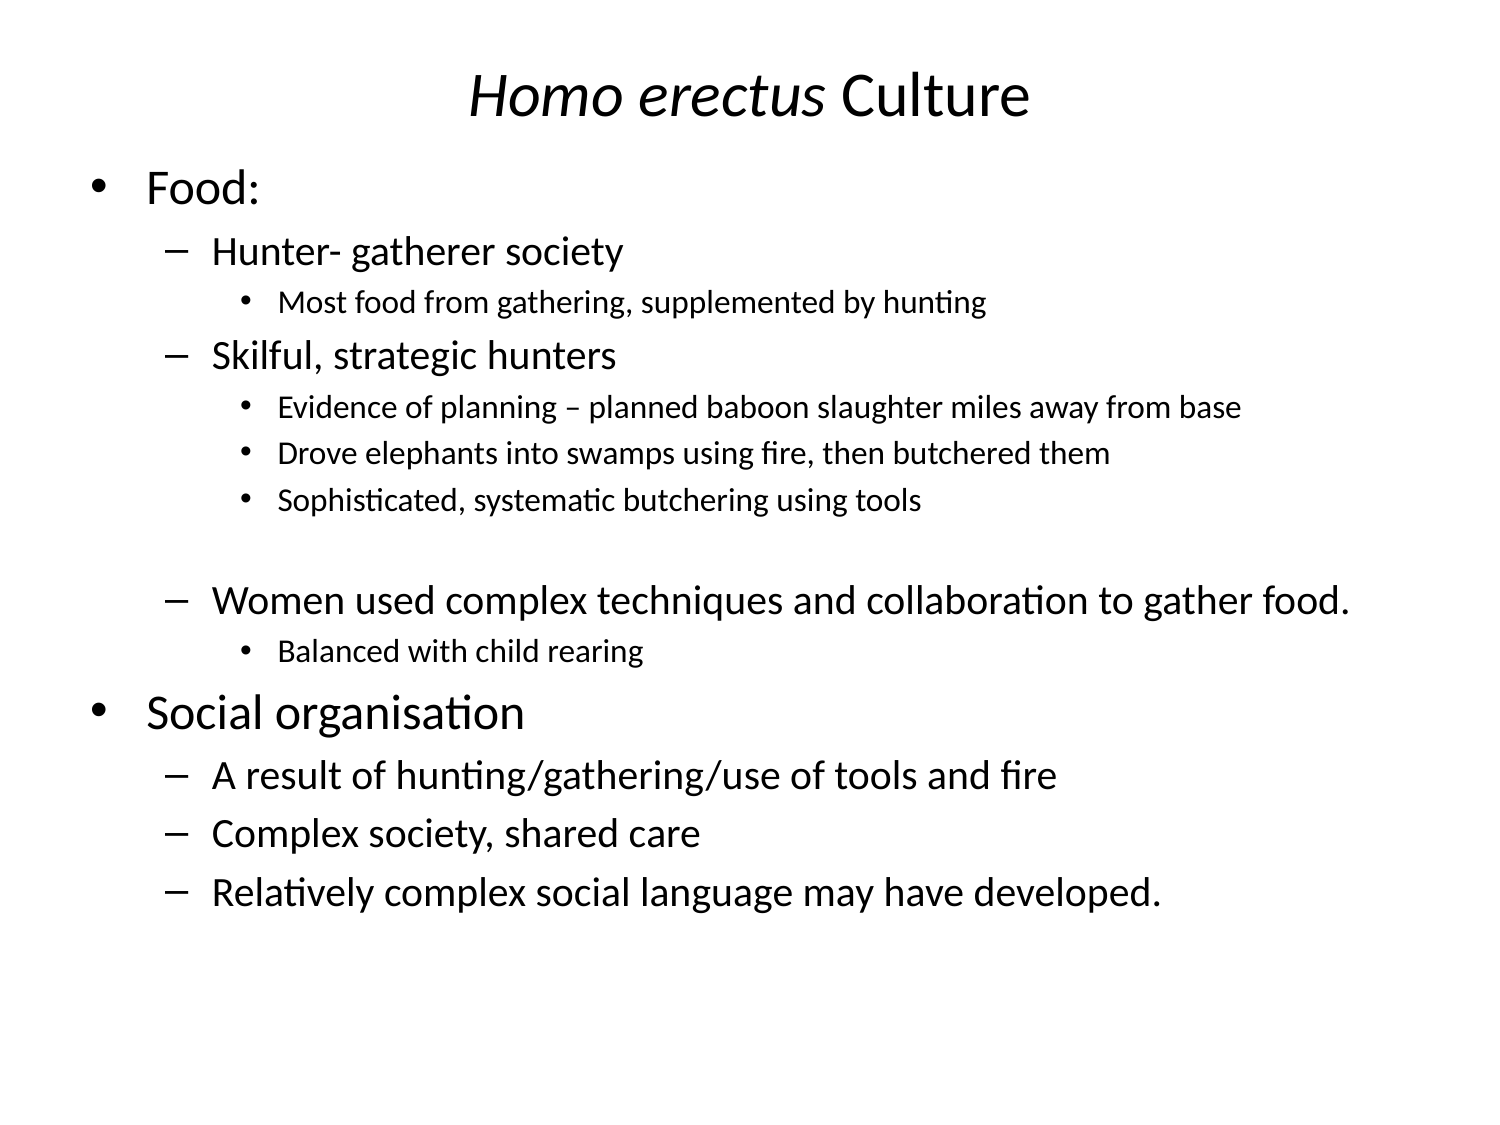

# Homo erectus Culture
Food:
Hunter- gatherer society
Most food from gathering, supplemented by hunting
Skilful, strategic hunters
Evidence of planning – planned baboon slaughter miles away from base
Drove elephants into swamps using fire, then butchered them
Sophisticated, systematic butchering using tools

Women used complex techniques and collaboration to gather food.
Balanced with child rearing
Social organisation
A result of hunting/gathering/use of tools and fire
Complex society, shared care
Relatively complex social language may have developed.